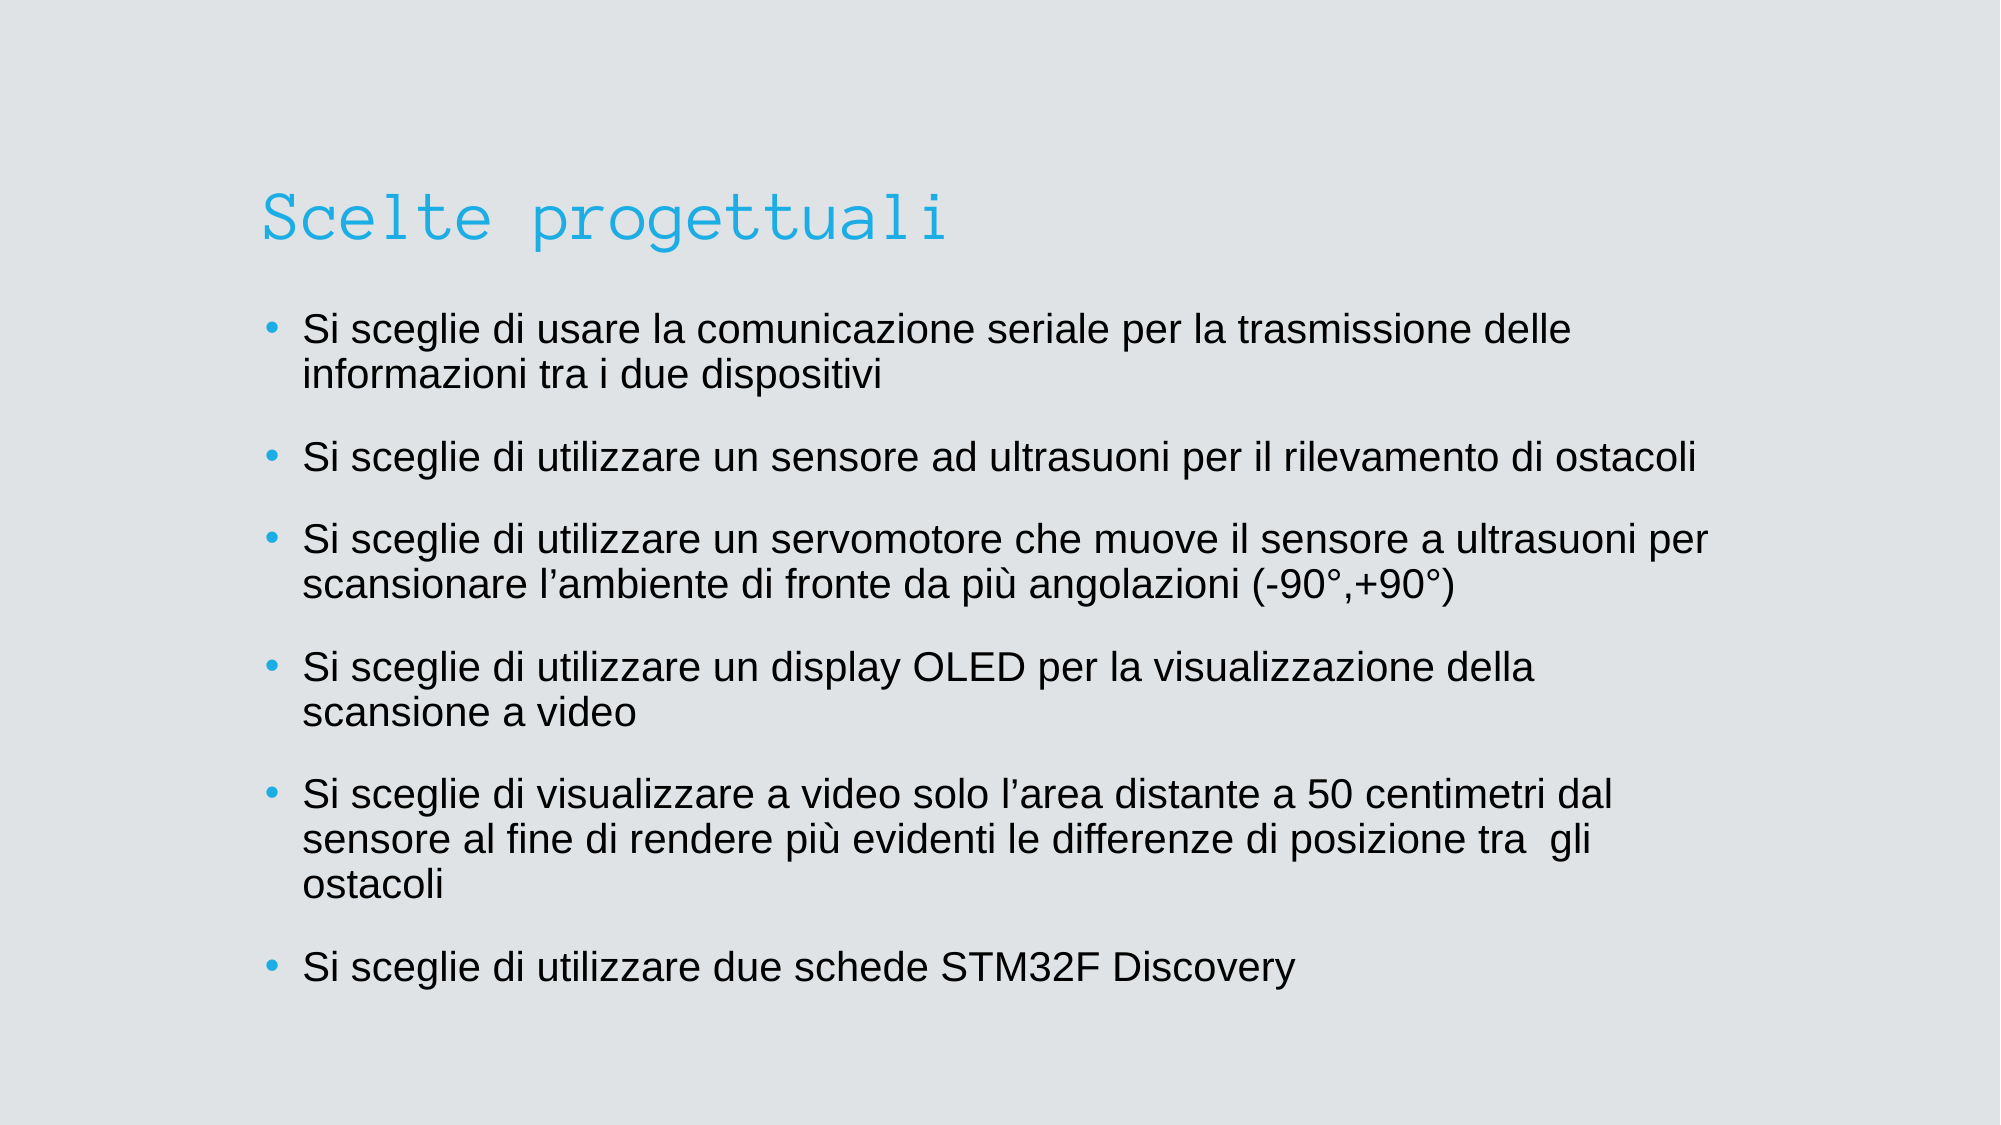

# Scelte progettuali
Si sceglie di usare la comunicazione seriale per la trasmissione delle informazioni tra i due dispositivi
Si sceglie di utilizzare un sensore ad ultrasuoni per il rilevamento di ostacoli
Si sceglie di utilizzare un servomotore che muove il sensore a ultrasuoni per scansionare l’ambiente di fronte da più angolazioni (-90°,+90°)
Si sceglie di utilizzare un display OLED per la visualizzazione della scansione a video
Si sceglie di visualizzare a video solo l’area distante a 50 centimetri dal sensore al fine di rendere più evidenti le differenze di posizione tra  gli ostacoli
Si sceglie di utilizzare due schede STM32F Discovery